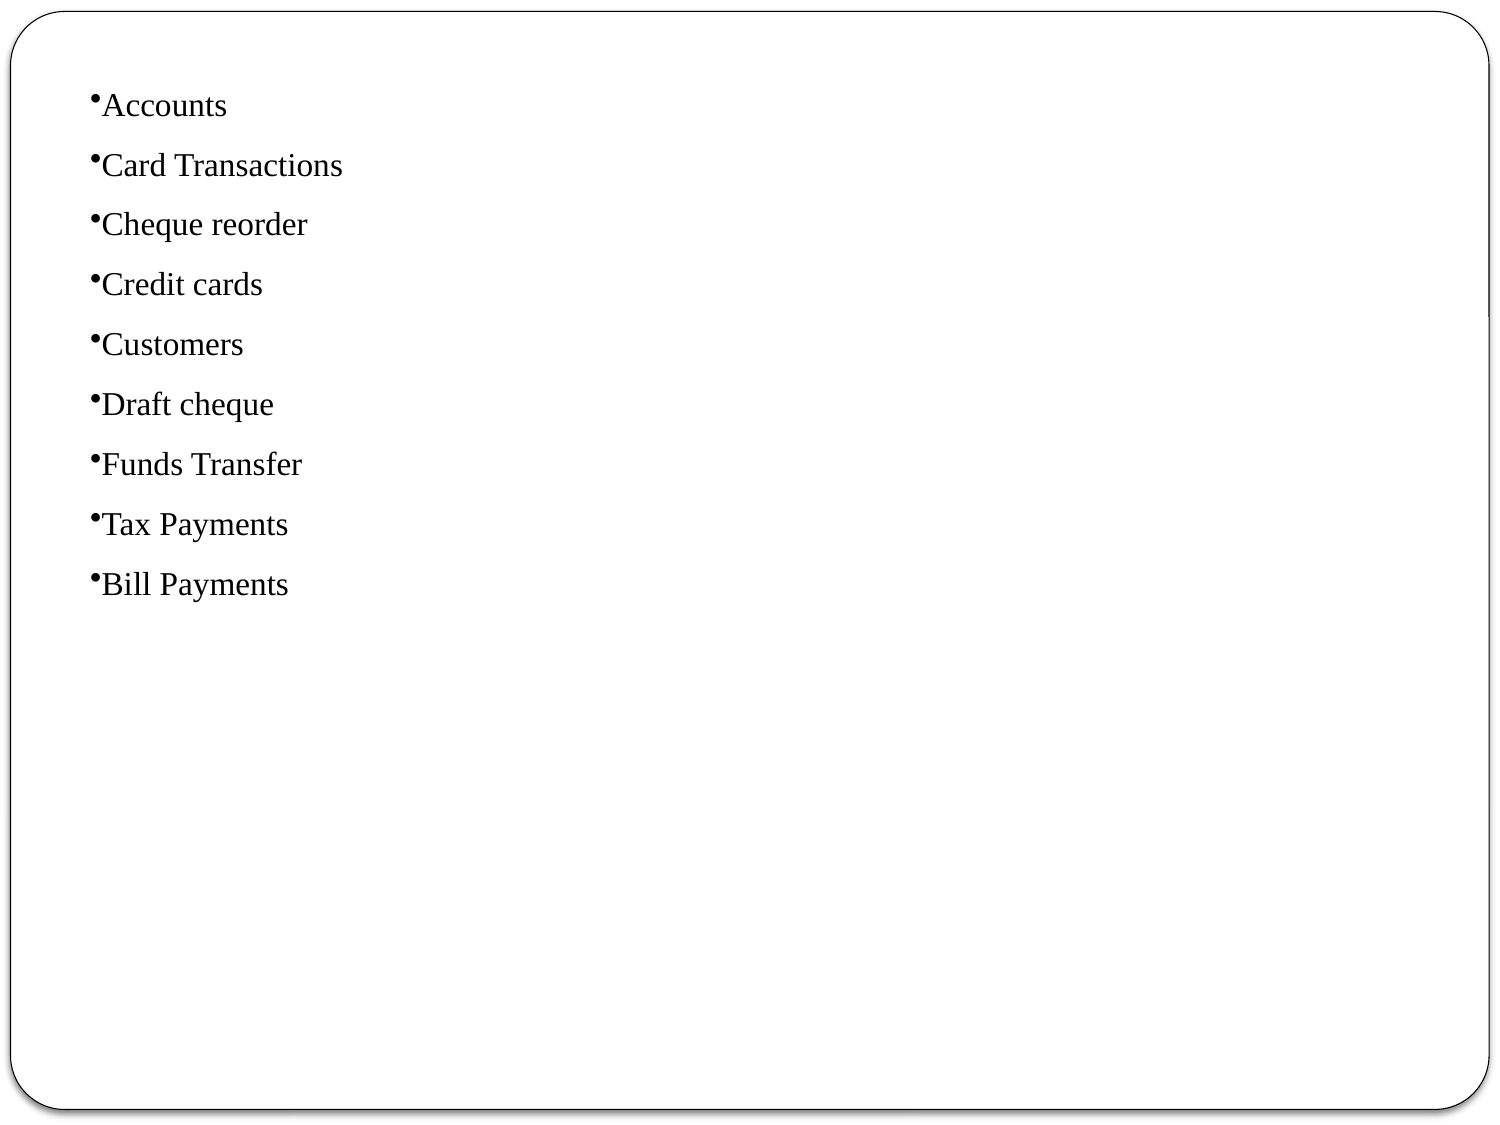

Accounts
Card Transactions
Cheque reorder
Credit cards
Customers
Draft cheque
Funds Transfer
Tax Payments
Bill Payments